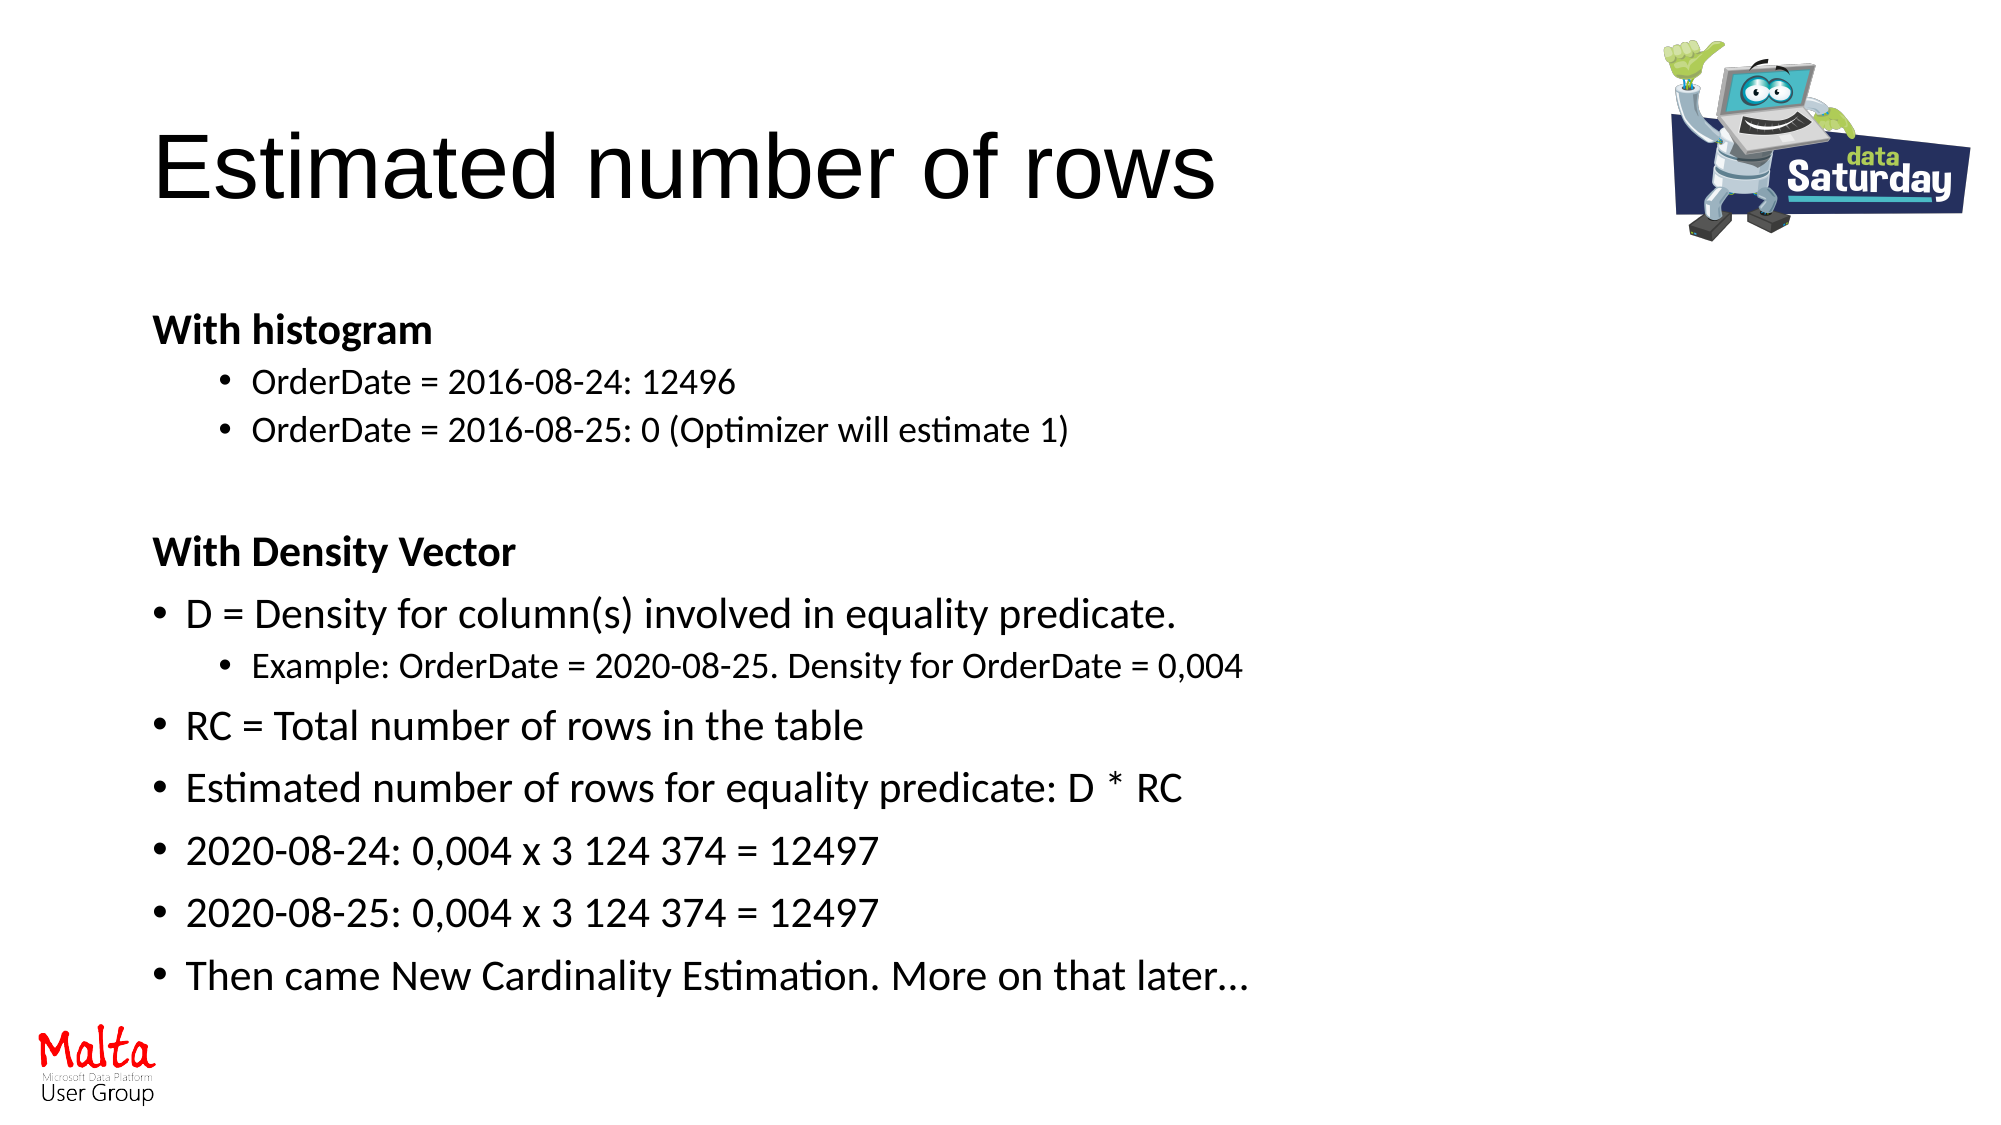

# Estimated number of rows
With histogram
OrderDate = 2016-08-24: 12496
OrderDate = 2016-08-25: 0 (Optimizer will estimate 1)

With Density Vector
D = Density for column(s) involved in equality predicate.
Example: OrderDate = 2020-08-25. Density for OrderDate = 0,004
RC = Total number of rows in the table
Estimated number of rows for equality predicate: D * RC
2020-08-24: 0,004 x 3 124 374 = 12497
2020-08-25: 0,004 x 3 124 374 = 12497
Then came New Cardinality Estimation. More on that later…